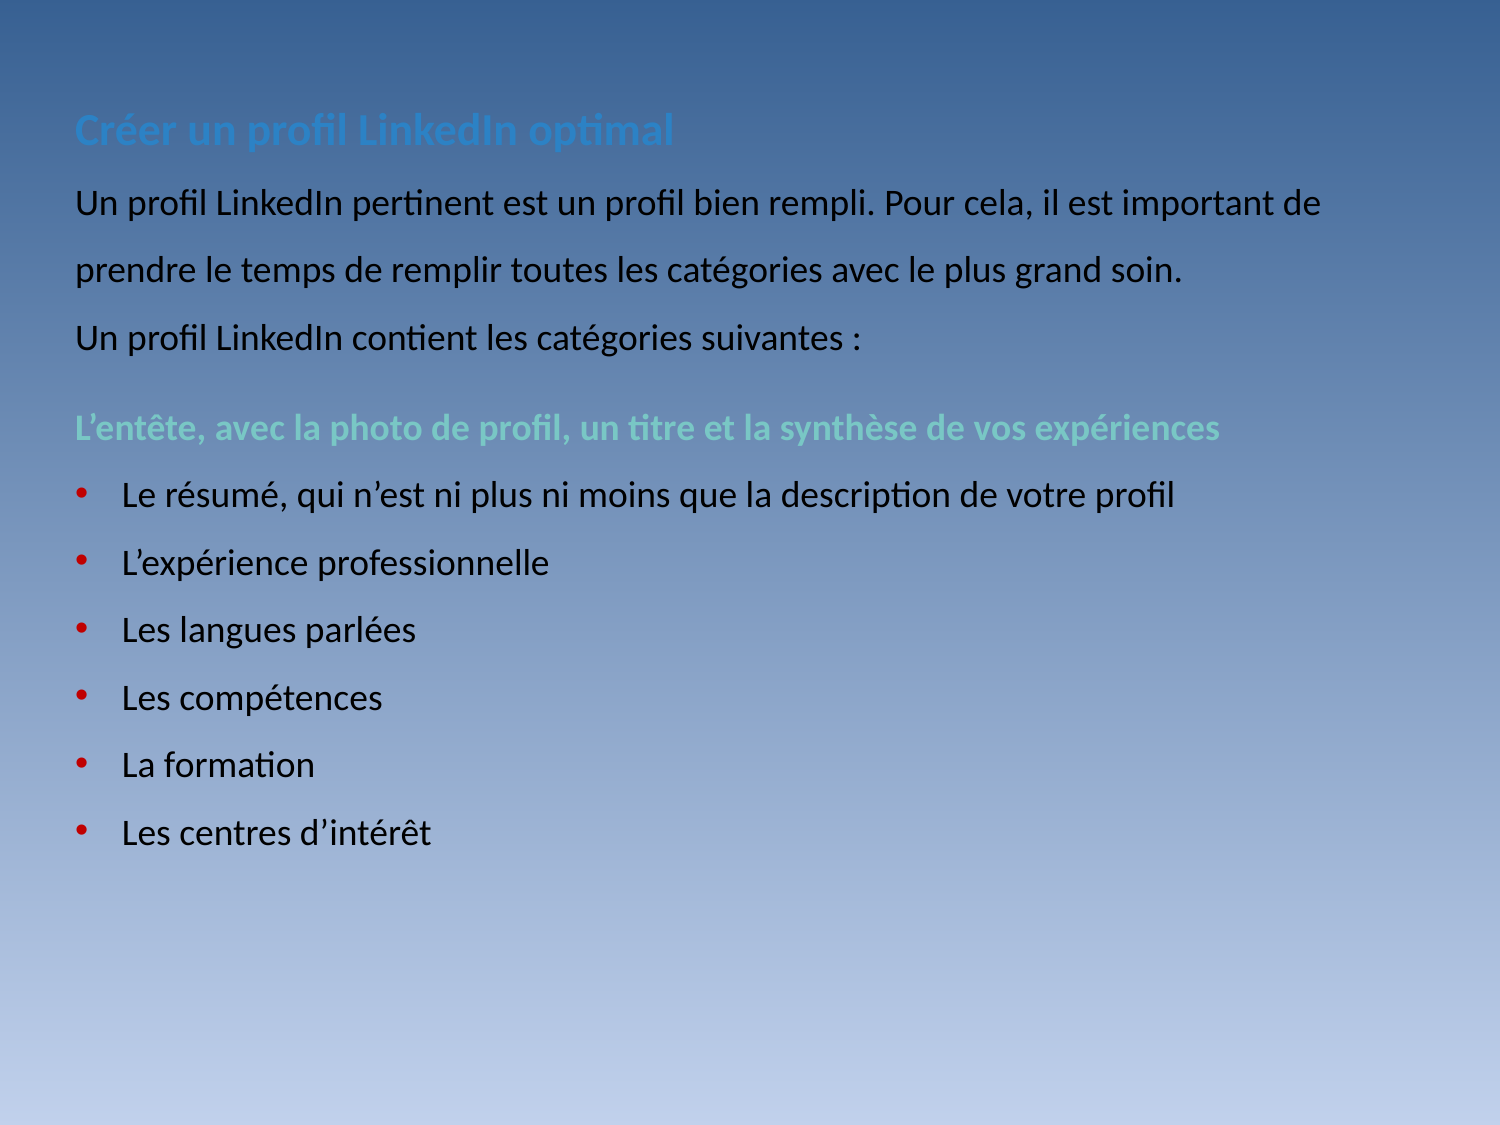

Créer un profil LinkedIn optimal
Un profil LinkedIn pertinent est un profil bien rempli. Pour cela, il est important de prendre le temps de remplir toutes les catégories avec le plus grand soin.
Un profil LinkedIn contient les catégories suivantes :

L’entête, avec la photo de profil, un titre et la synthèse de vos expériences
Le résumé, qui n’est ni plus ni moins que la description de votre profil
L’expérience professionnelle
Les langues parlées
Les compétences
La formation
Les centres d’intérêt